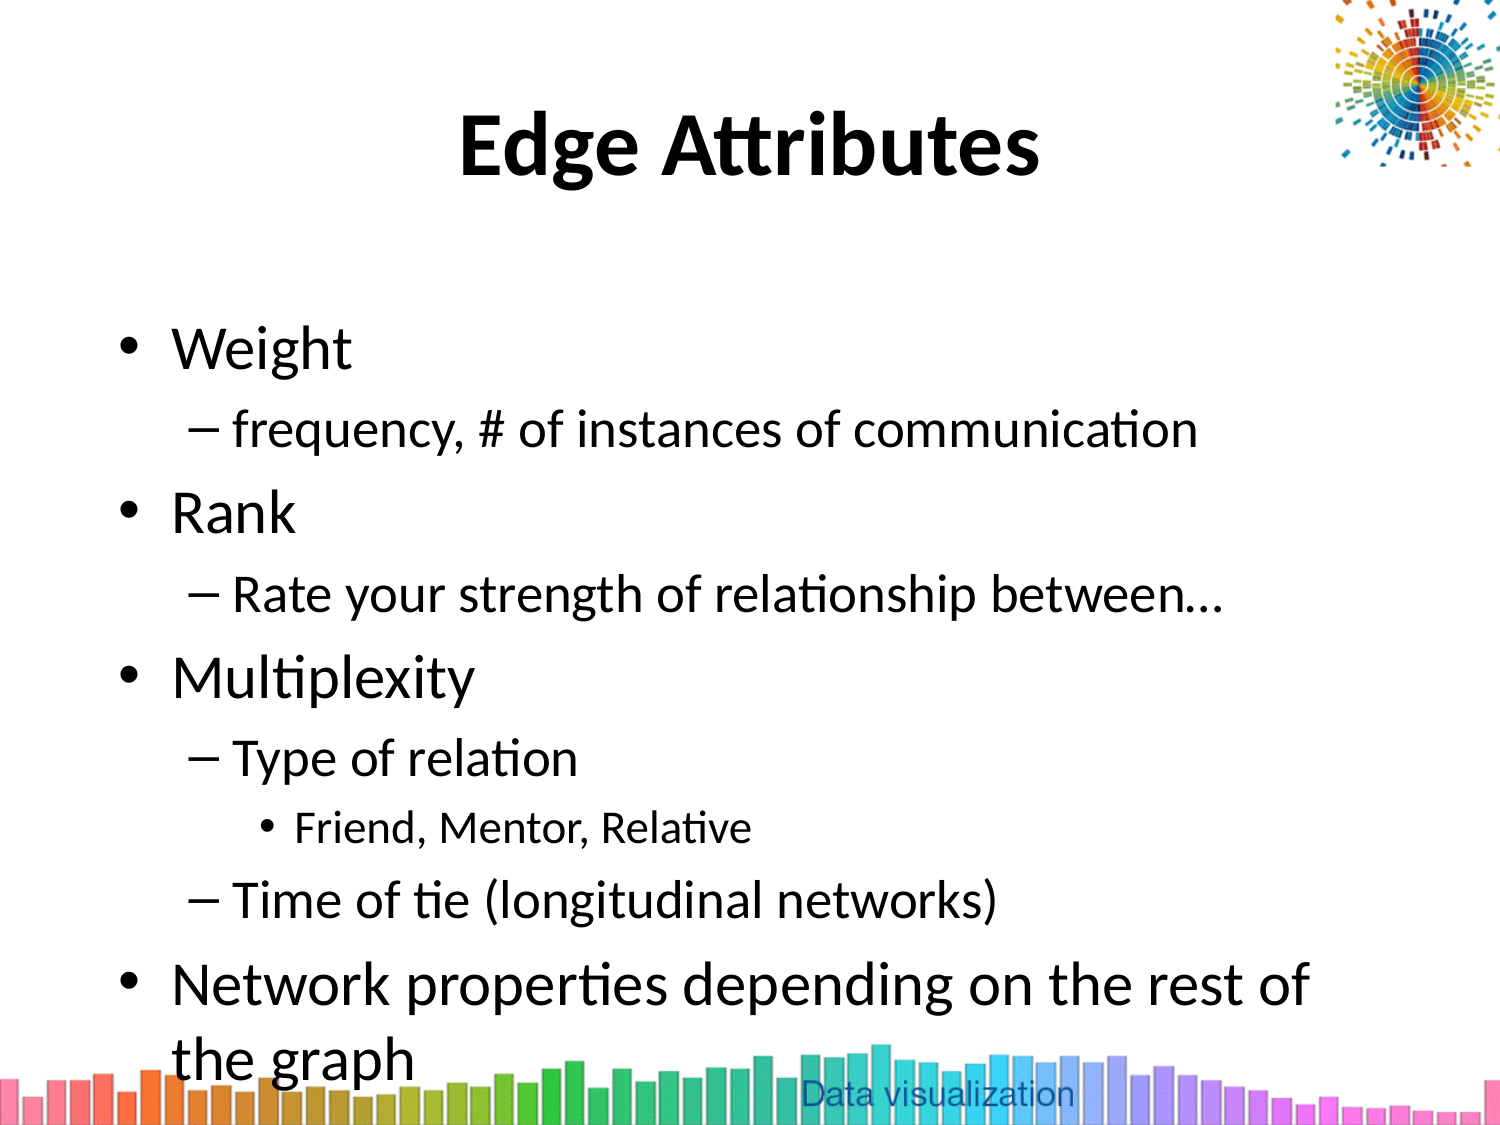

# Edge Attributes
Weight
frequency, # of instances of communication
Rank
Rate your strength of relationship between…
Multiplexity
Type of relation
Friend, Mentor, Relative
Time of tie (longitudinal networks)
Network properties depending on the rest of the graph